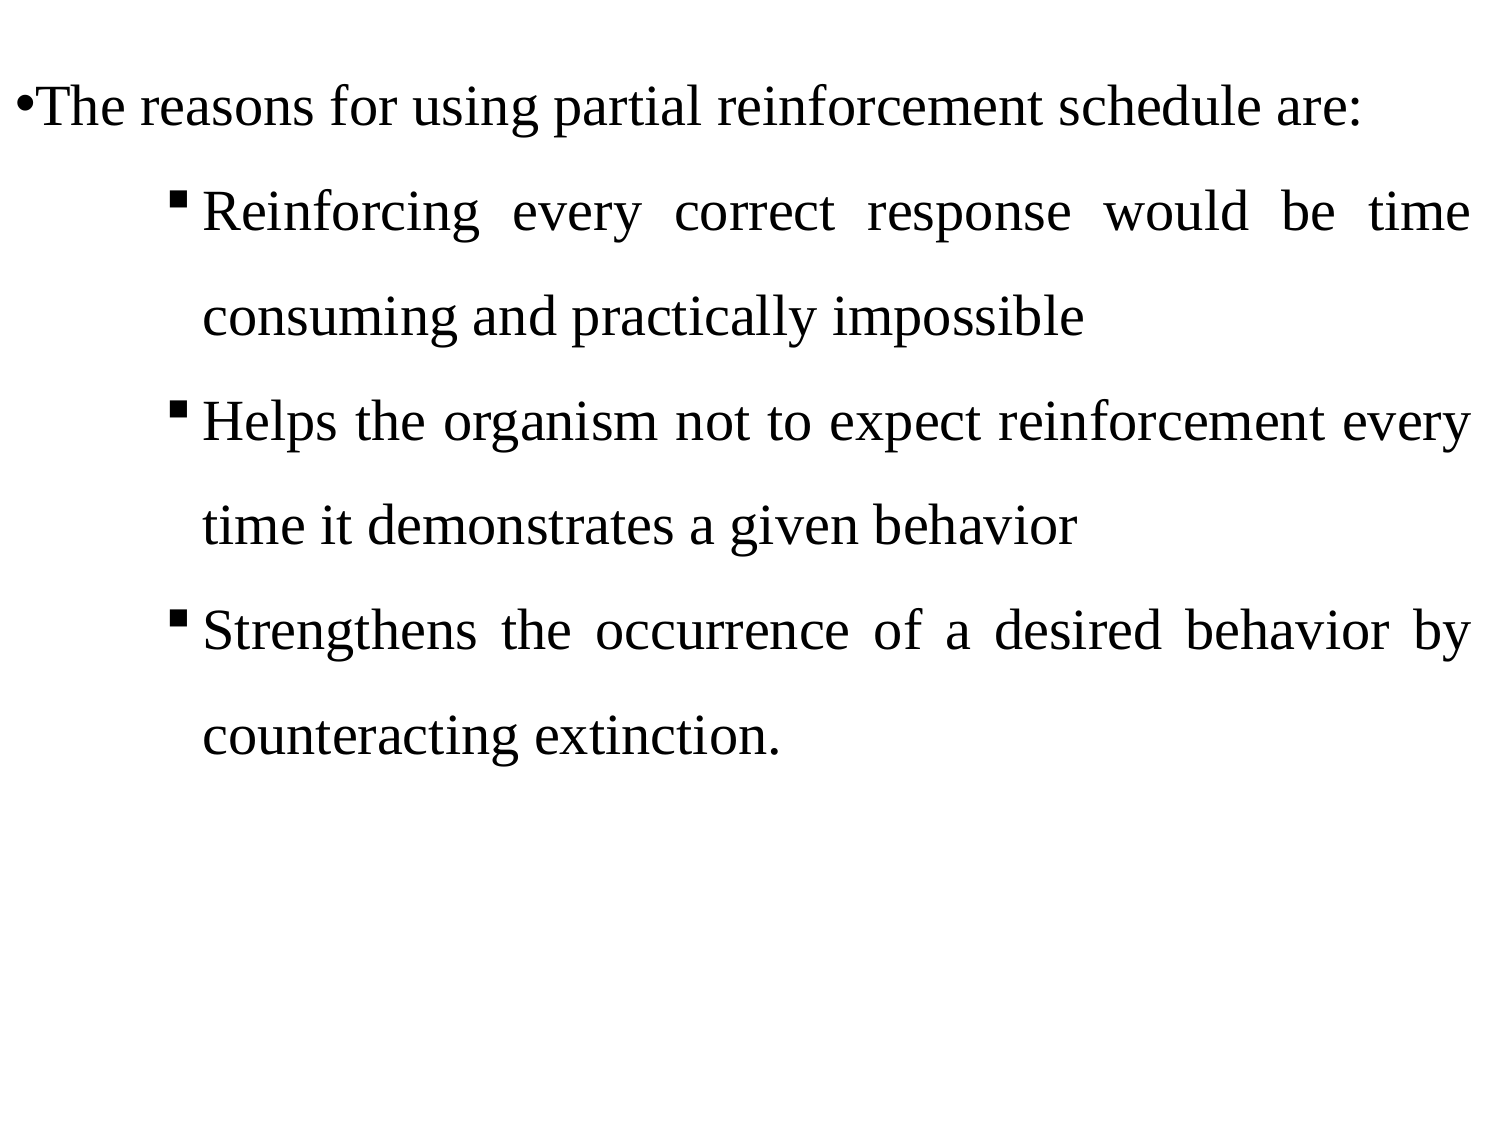

The reasons for using partial reinforcement schedule are:
Reinforcing every correct response would be time consuming and practically impossible
Helps the organism not to expect reinforcement every time it demonstrates a given behavior
Strengthens the occurrence of a desired behavior by counteracting extinction.